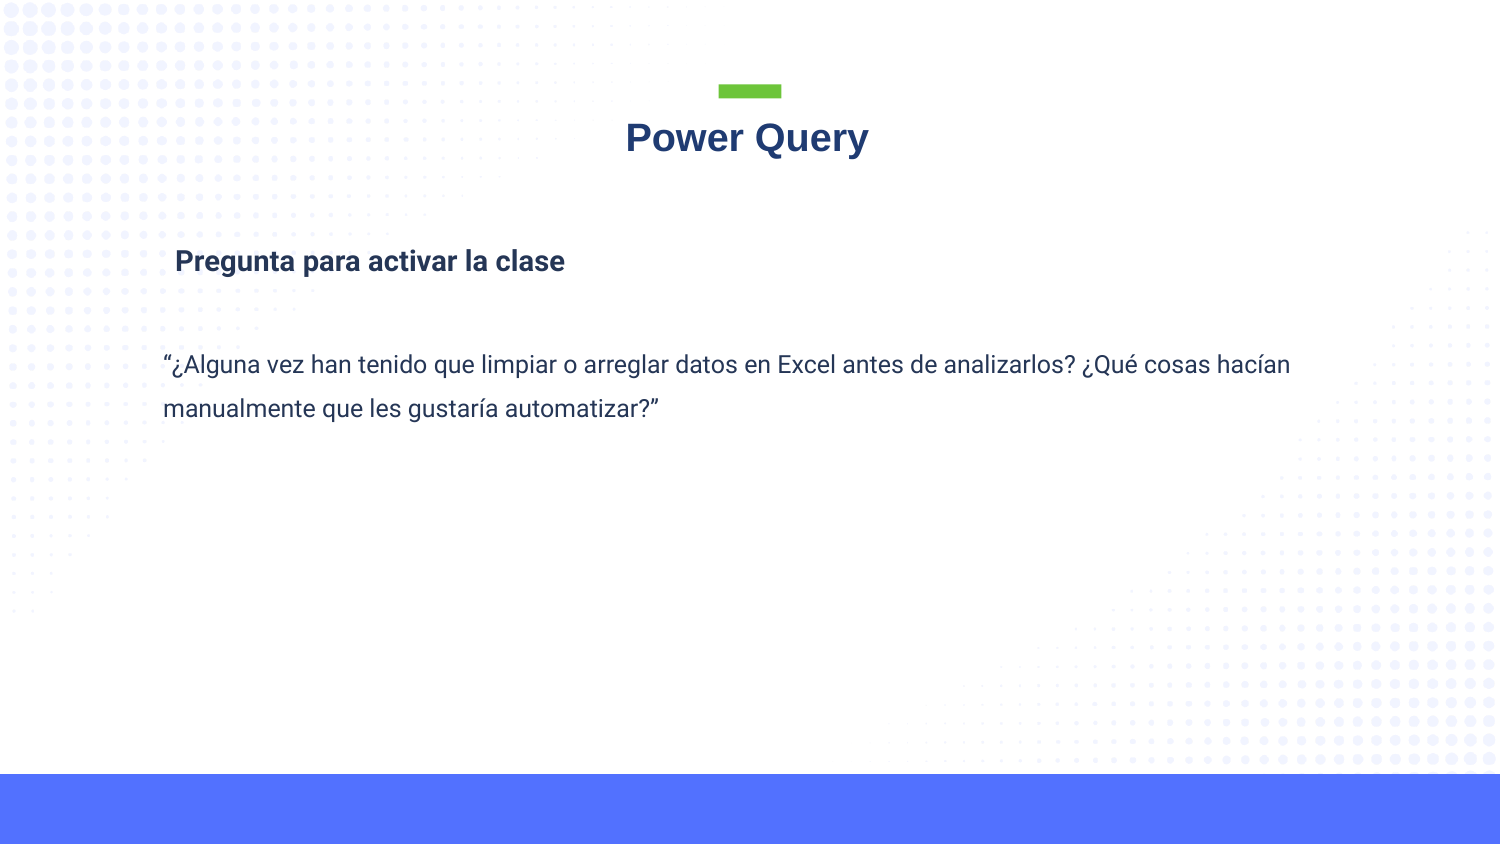

Power Query
Pregunta para activar la clase

“¿Alguna vez han tenido que limpiar o arreglar datos en Excel antes de analizarlos? ¿Qué cosas hacían manualmente que les gustaría automatizar?”